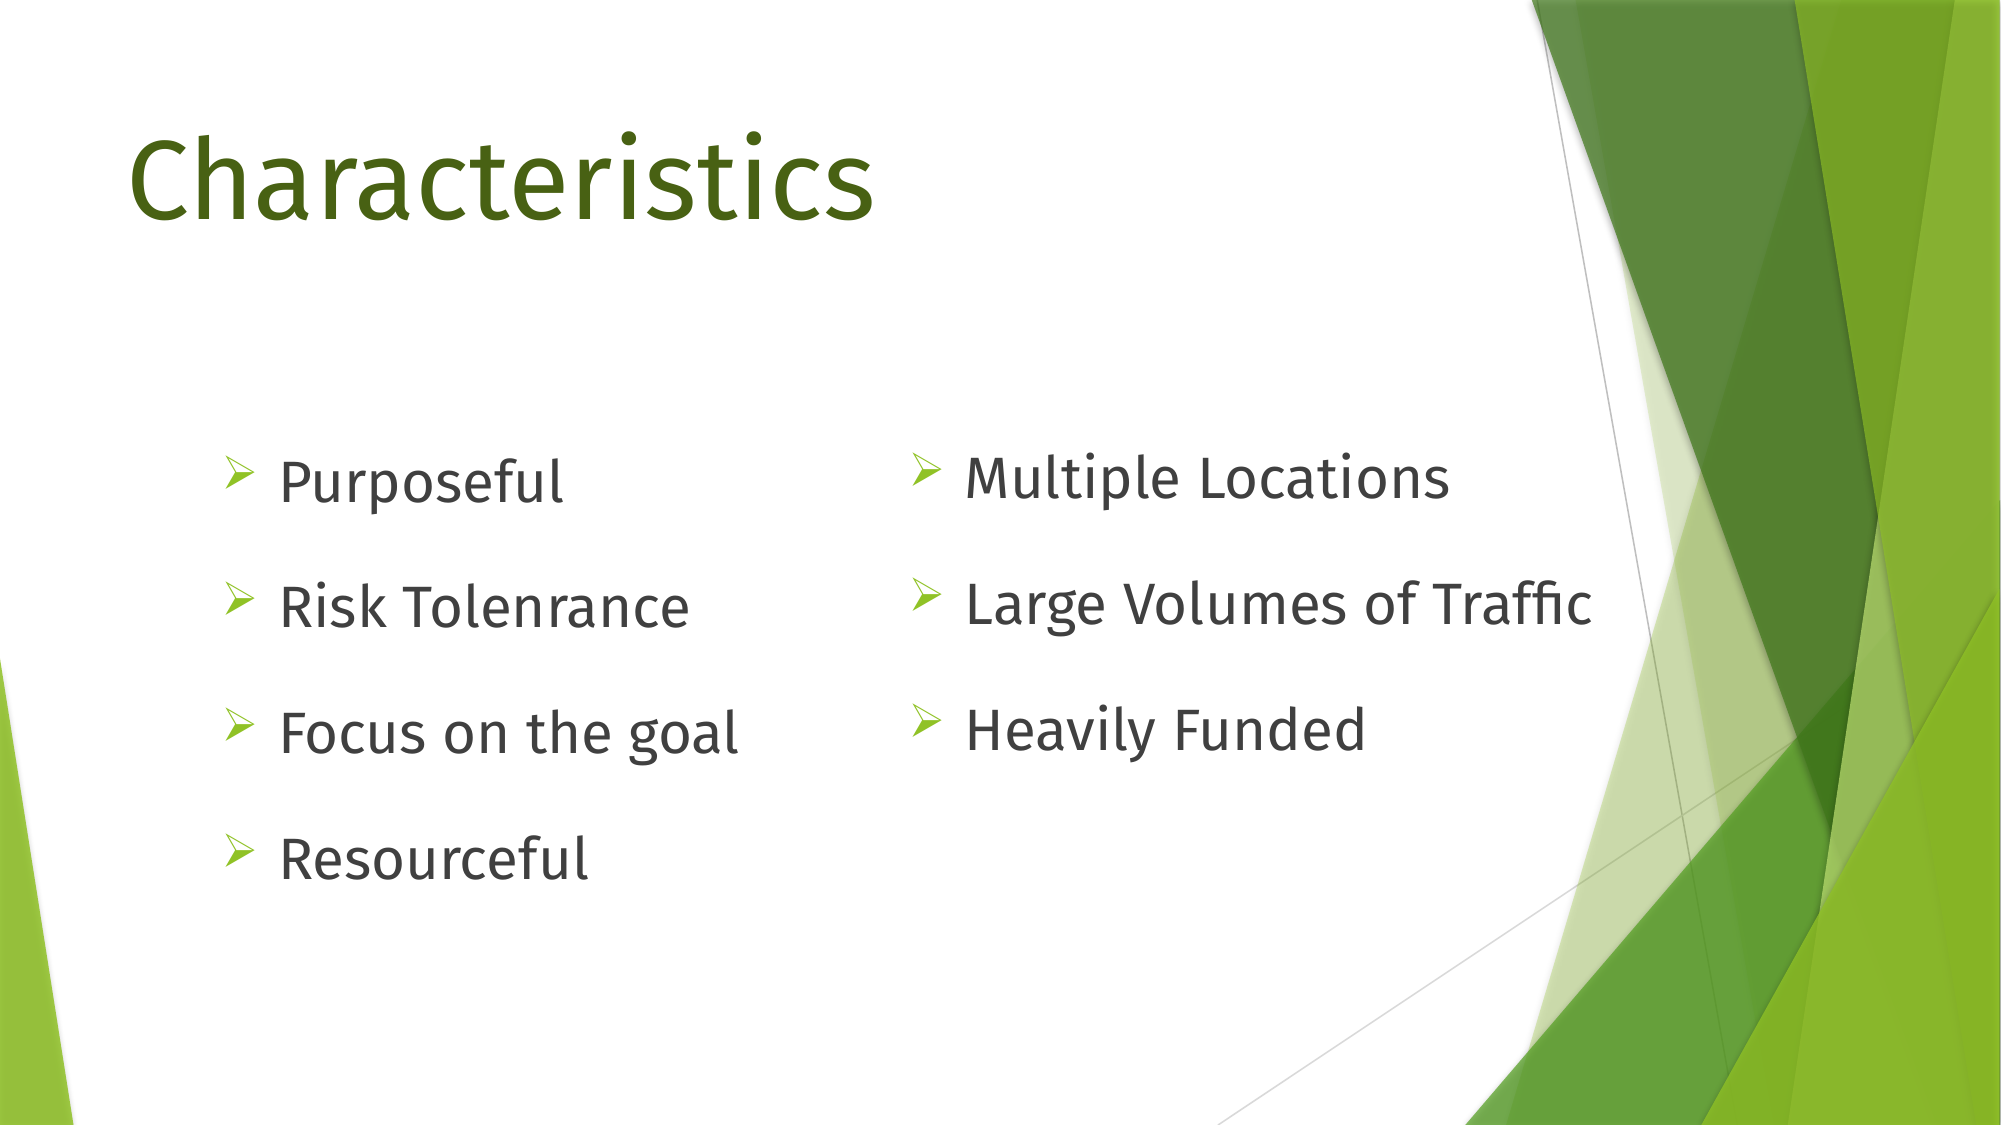

# Characteristics
Multiple Locations
Large Volumes of Traffic
Heavily Funded
Purposeful
Risk Tolenrance
Focus on the goal
Resourceful